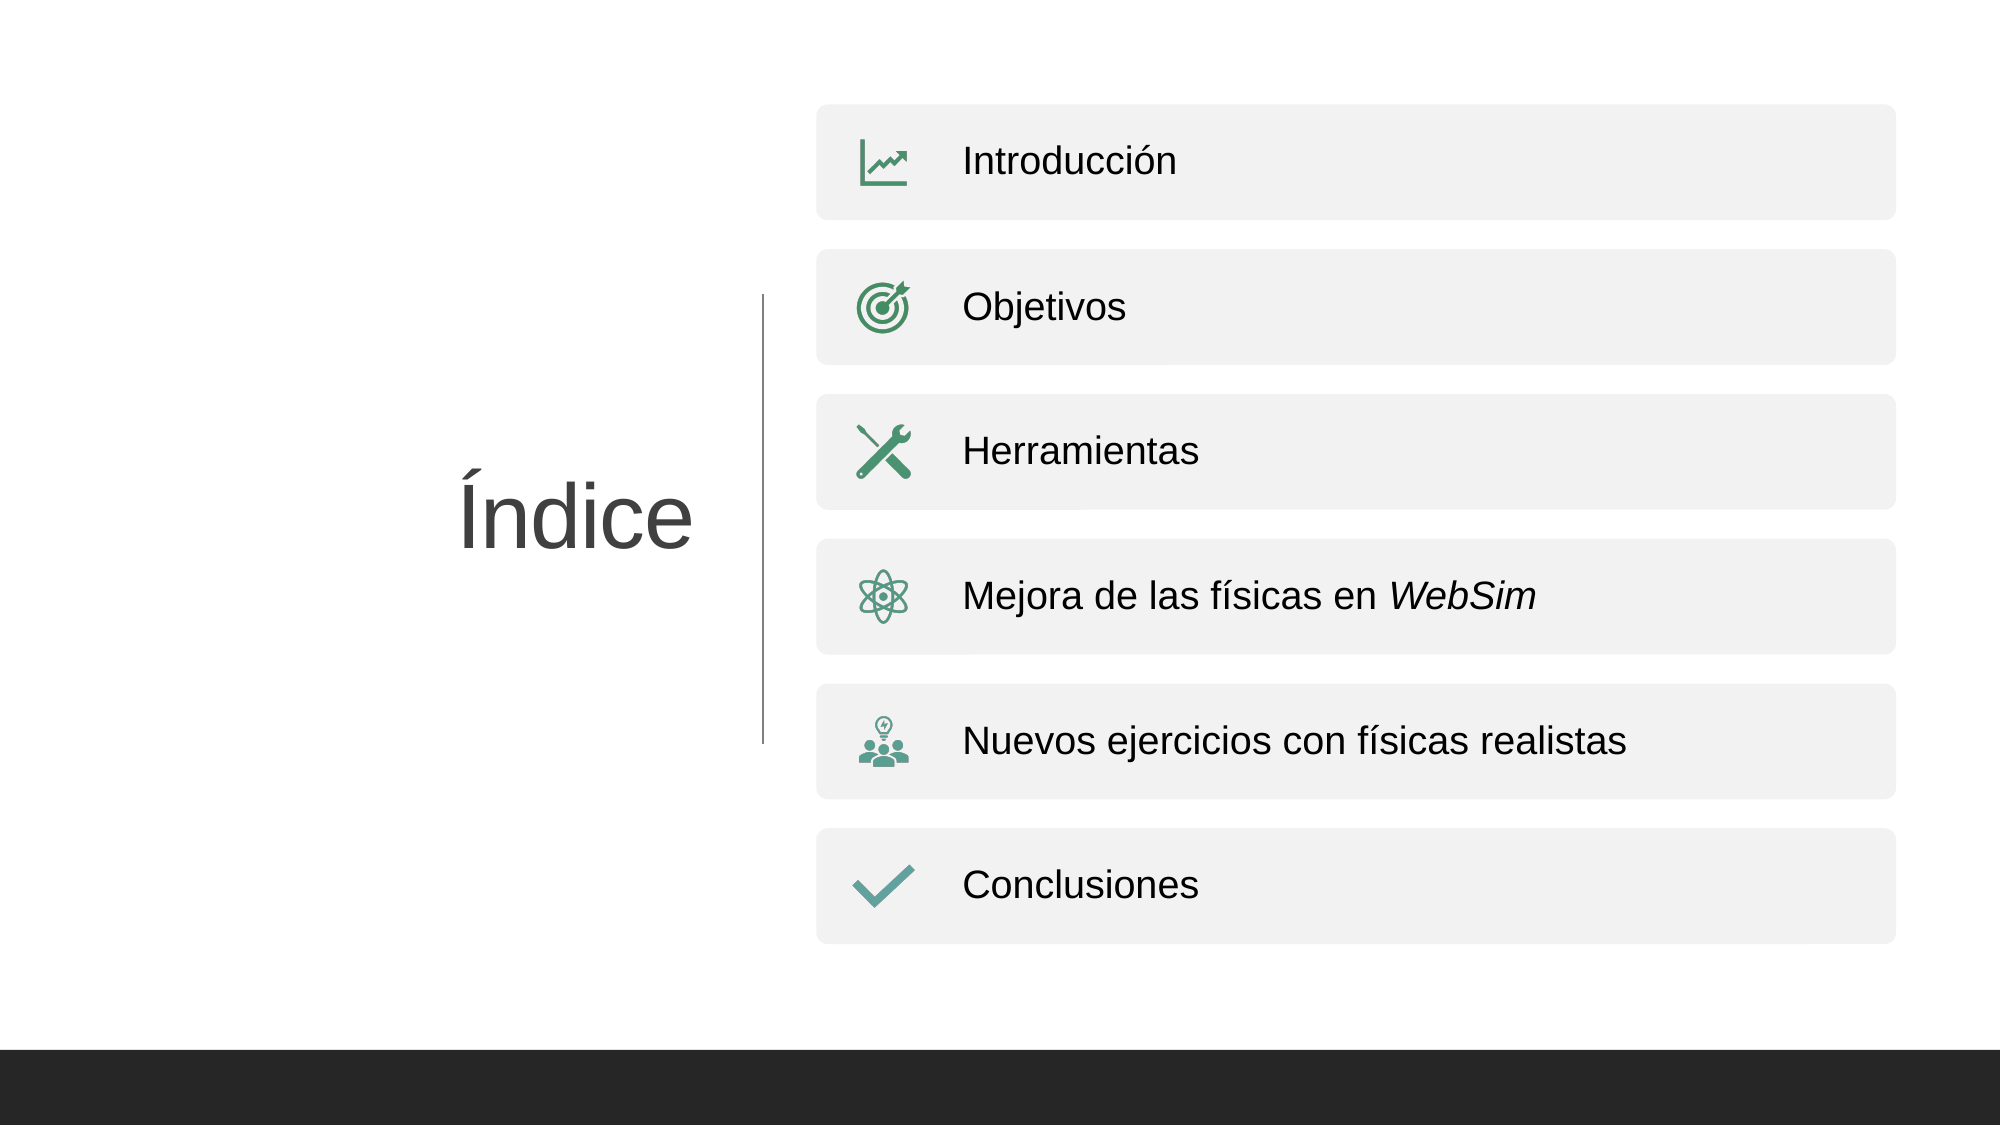

# Índice
Introducción
Objetivos
Herramientas
Mejora de las físicas en WebSim
Nuevos ejercicios con físicas realistas
Conclusiones